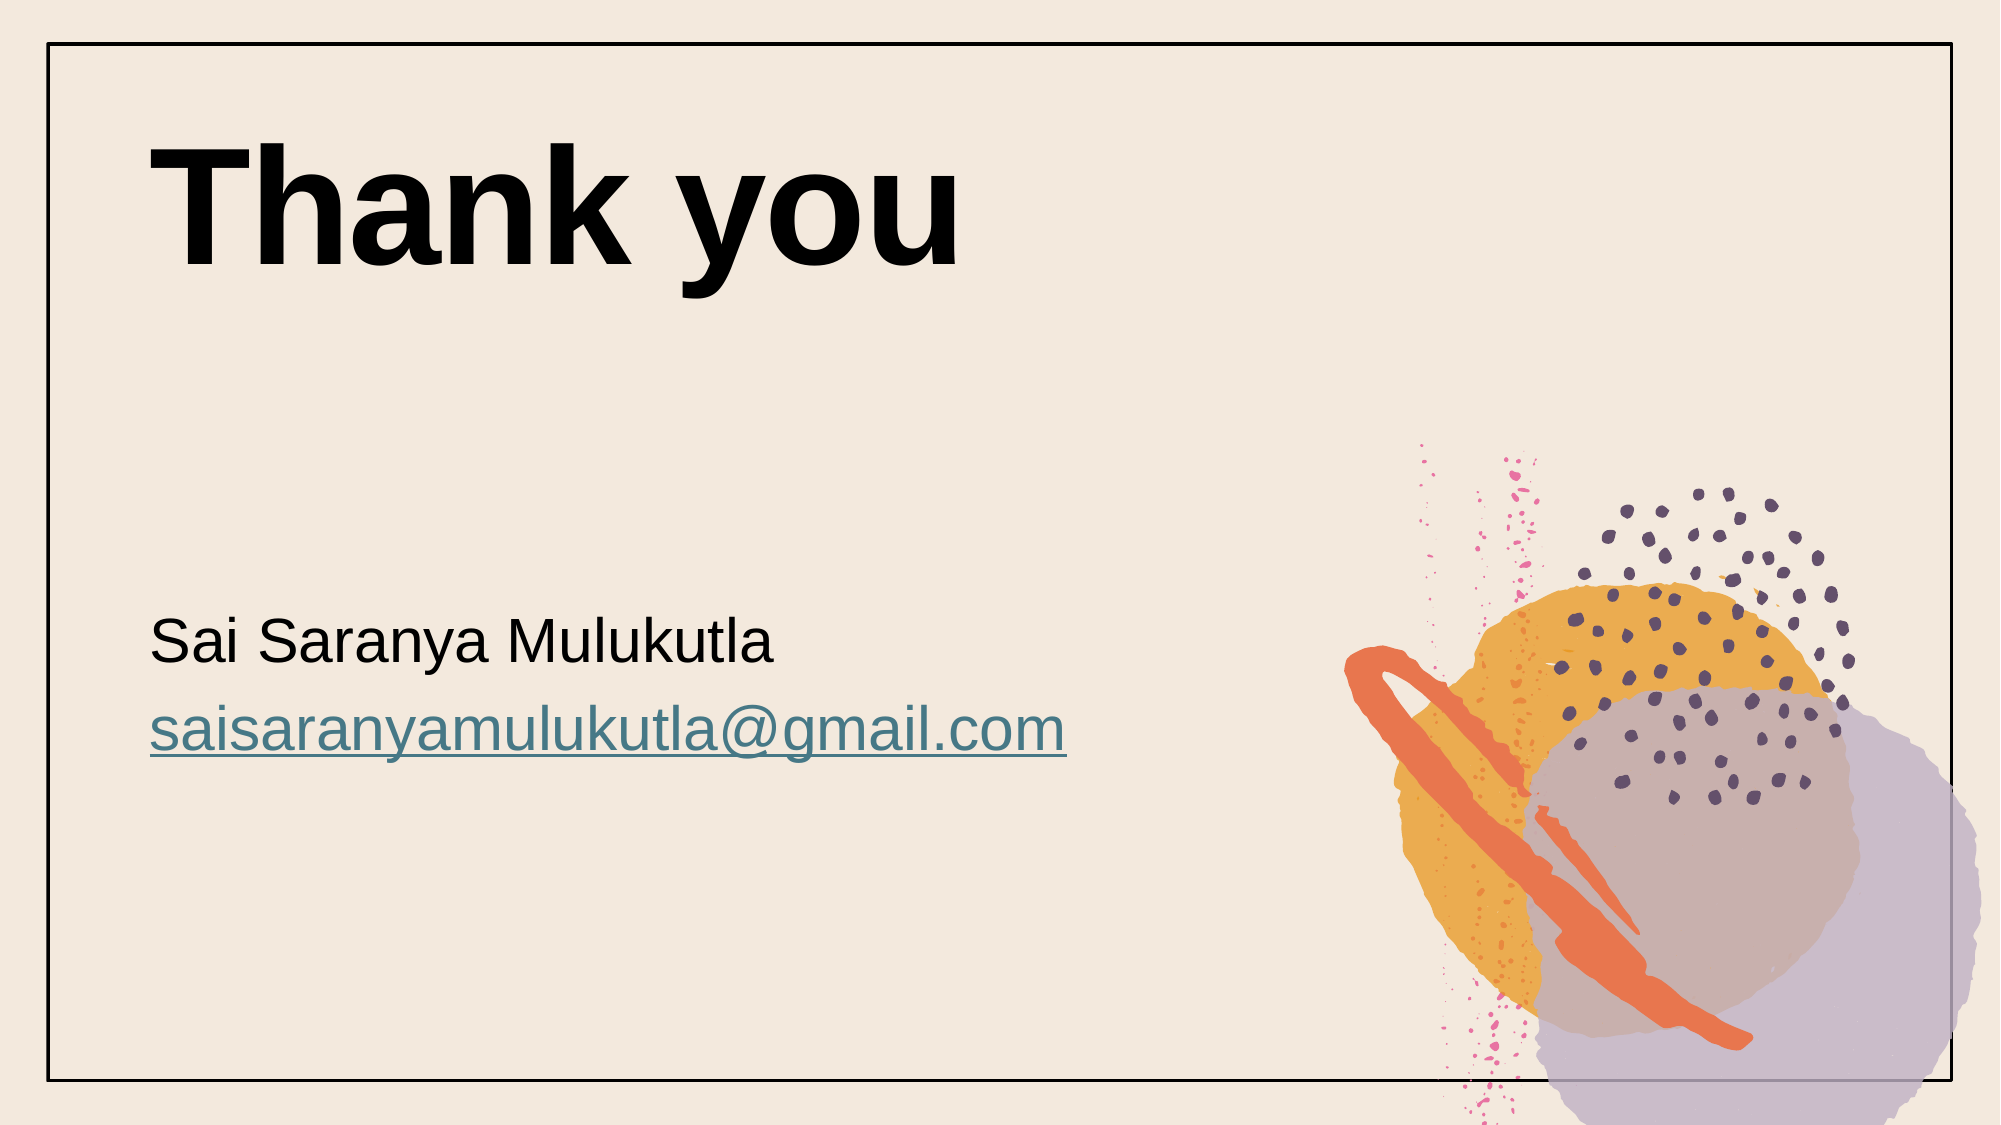

# Thank you
Sai Saranya Mulukutla
saisaranyamulukutla@gmail.com